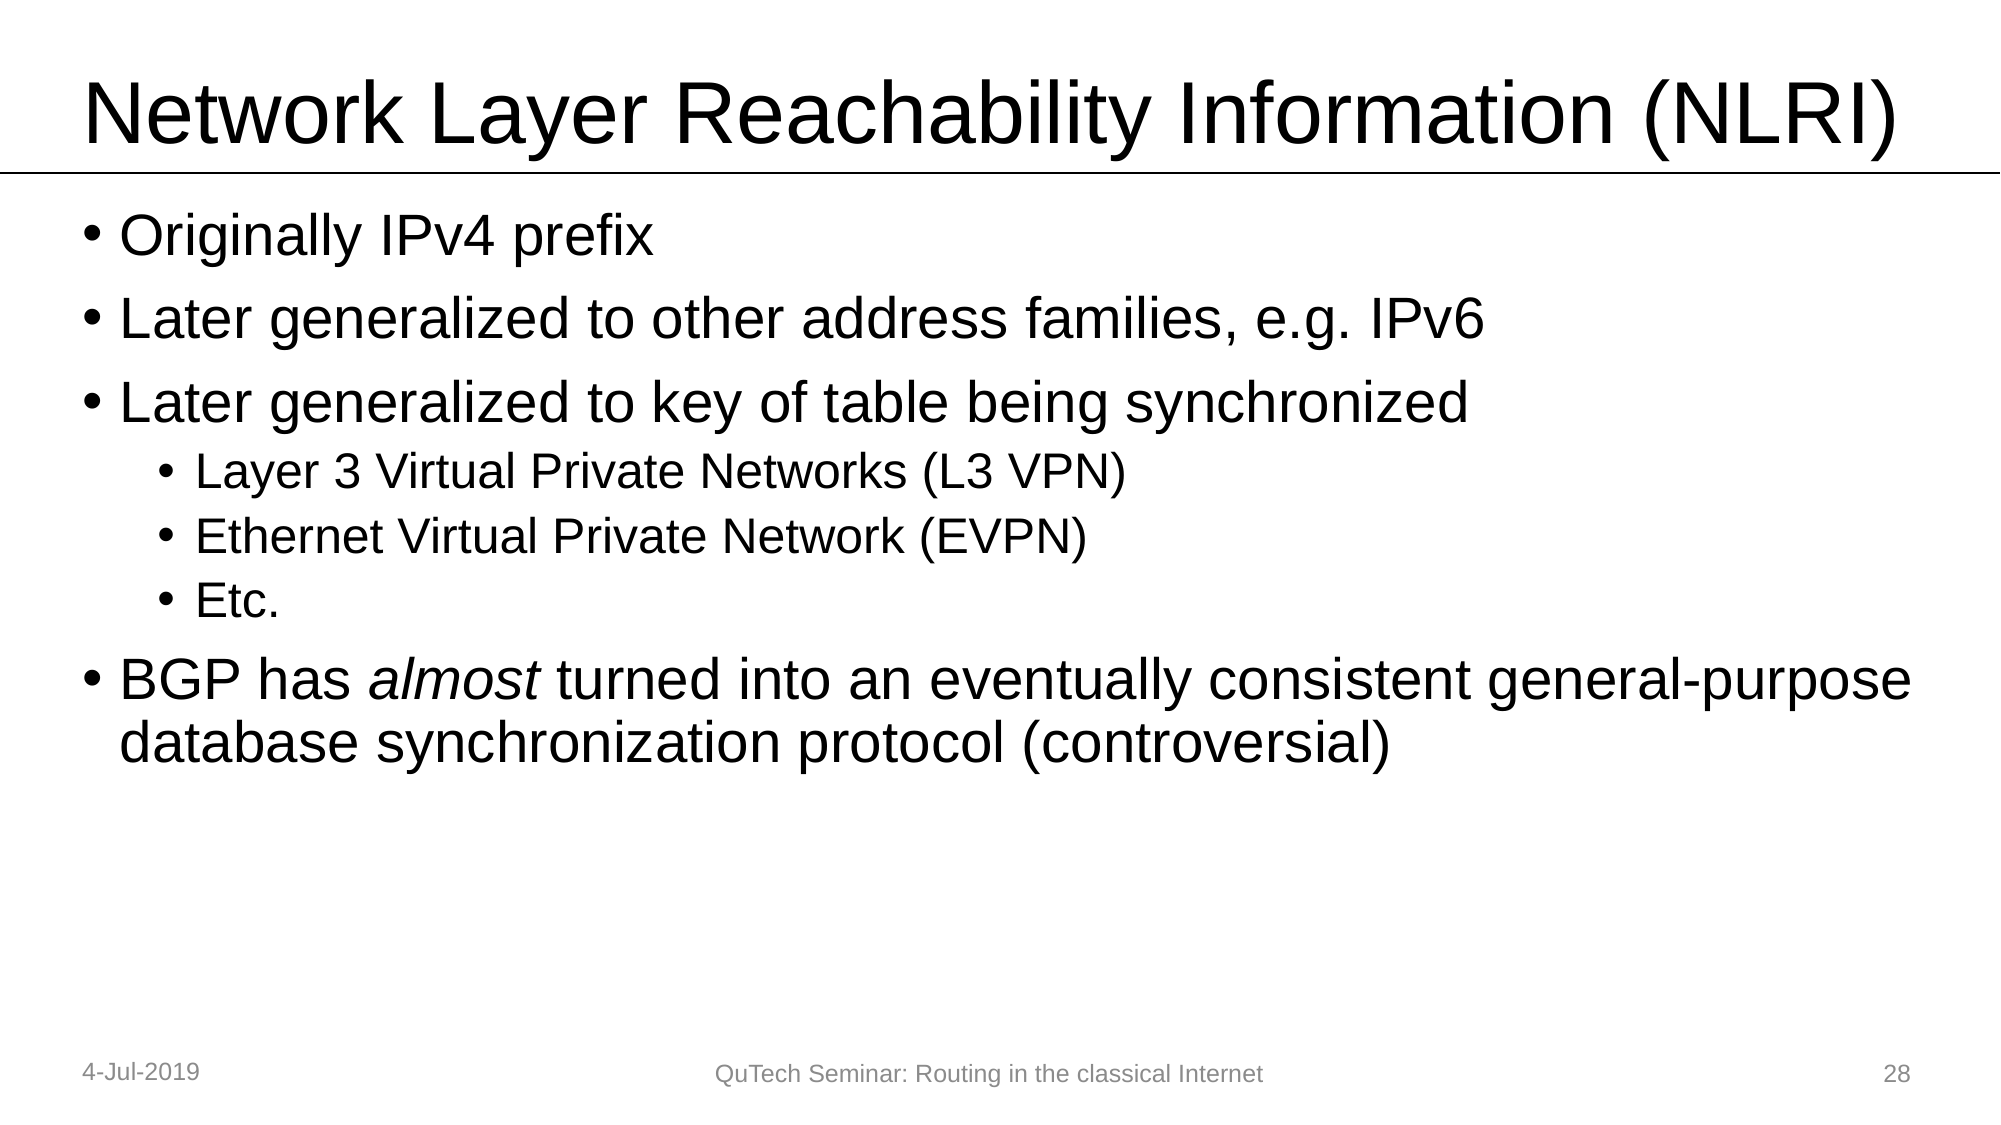

# Network Layer Reachability Information (NLRI)
Originally IPv4 prefix
Later generalized to other address families, e.g. IPv6
Later generalized to key of table being synchronized
Layer 3 Virtual Private Networks (L3 VPN)
Ethernet Virtual Private Network (EVPN)
Etc.
BGP has almost turned into an eventually consistent general-purpose database synchronization protocol (controversial)
4-Jul-2019
QuTech Seminar: Routing in the classical Internet
28